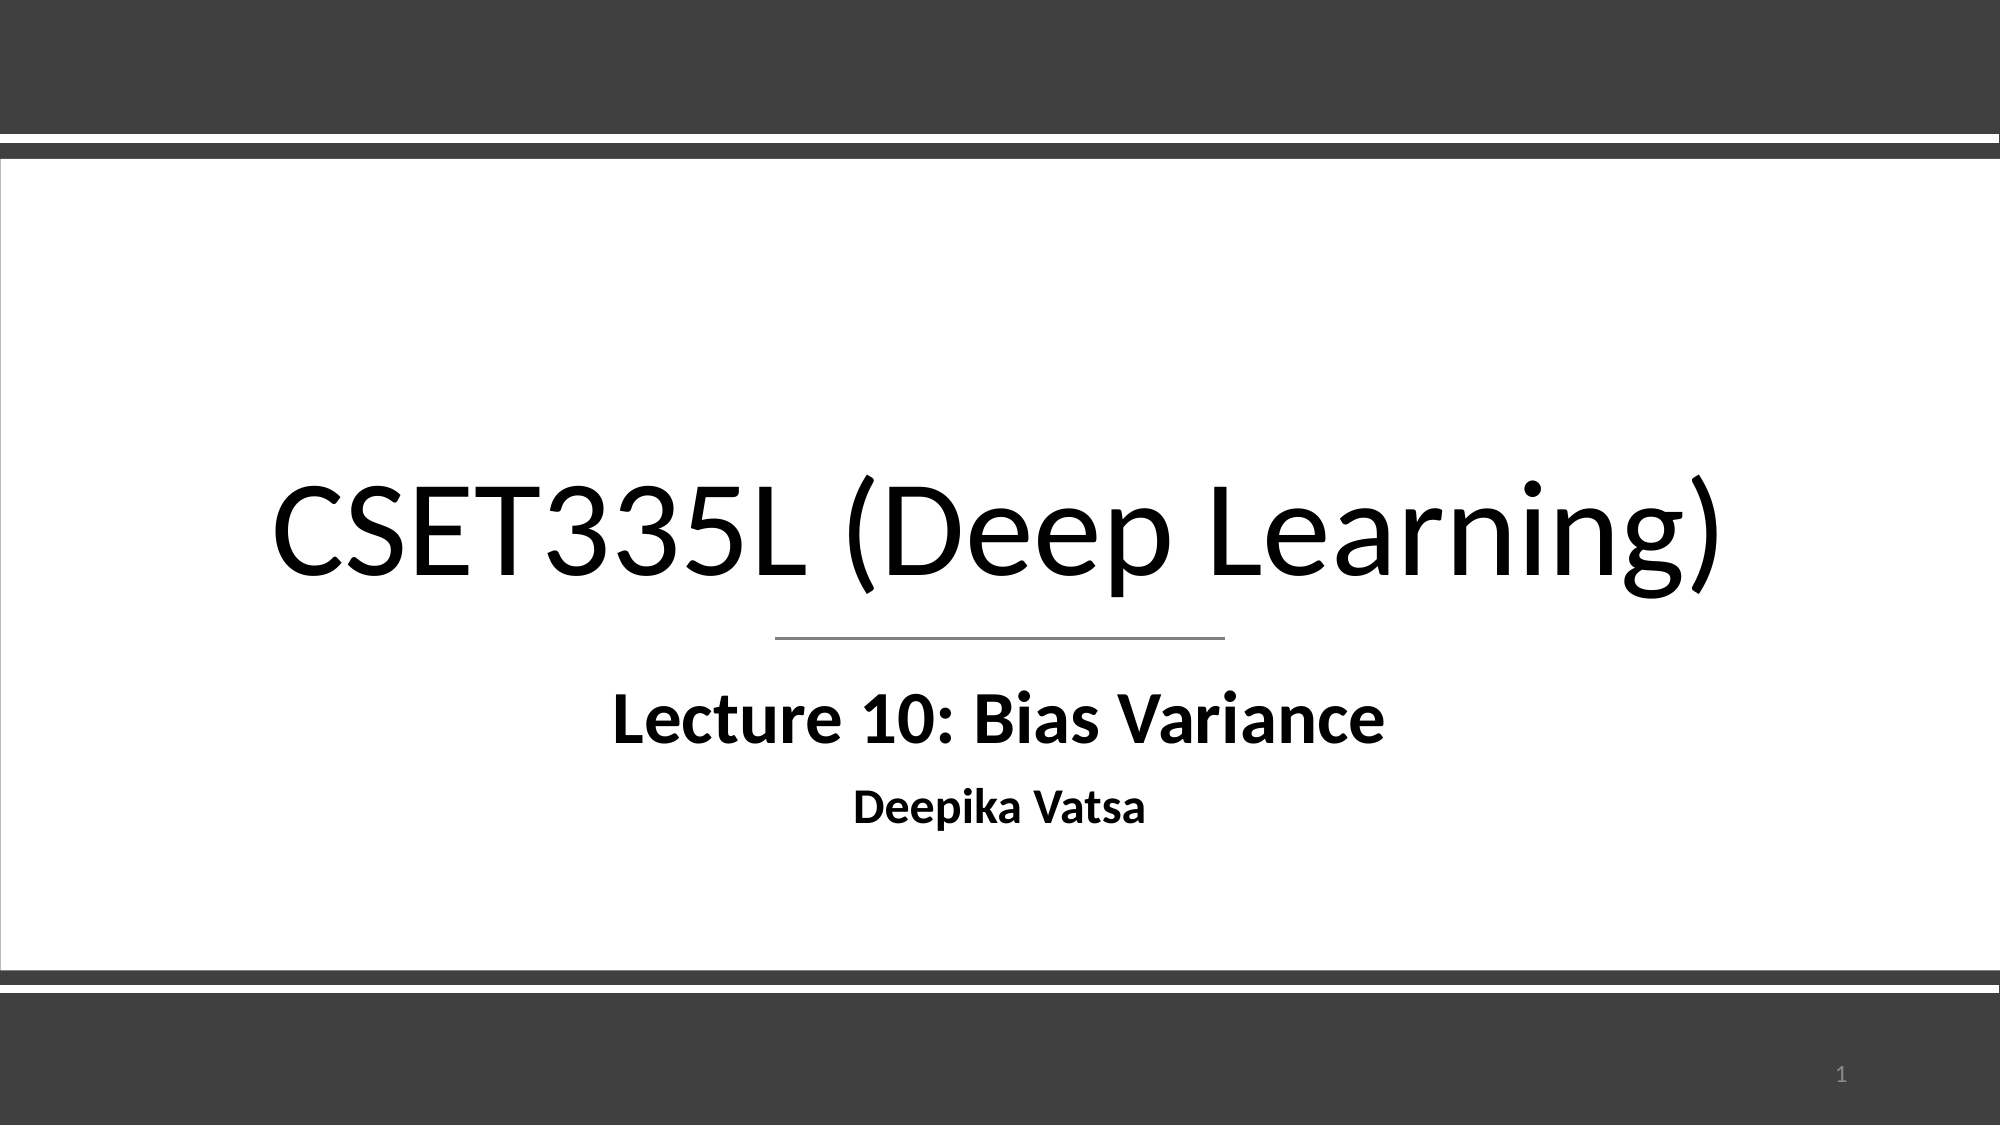

# CSET335L (Deep Learning)
Lecture 10: Bias Variance
Deepika Vatsa
1